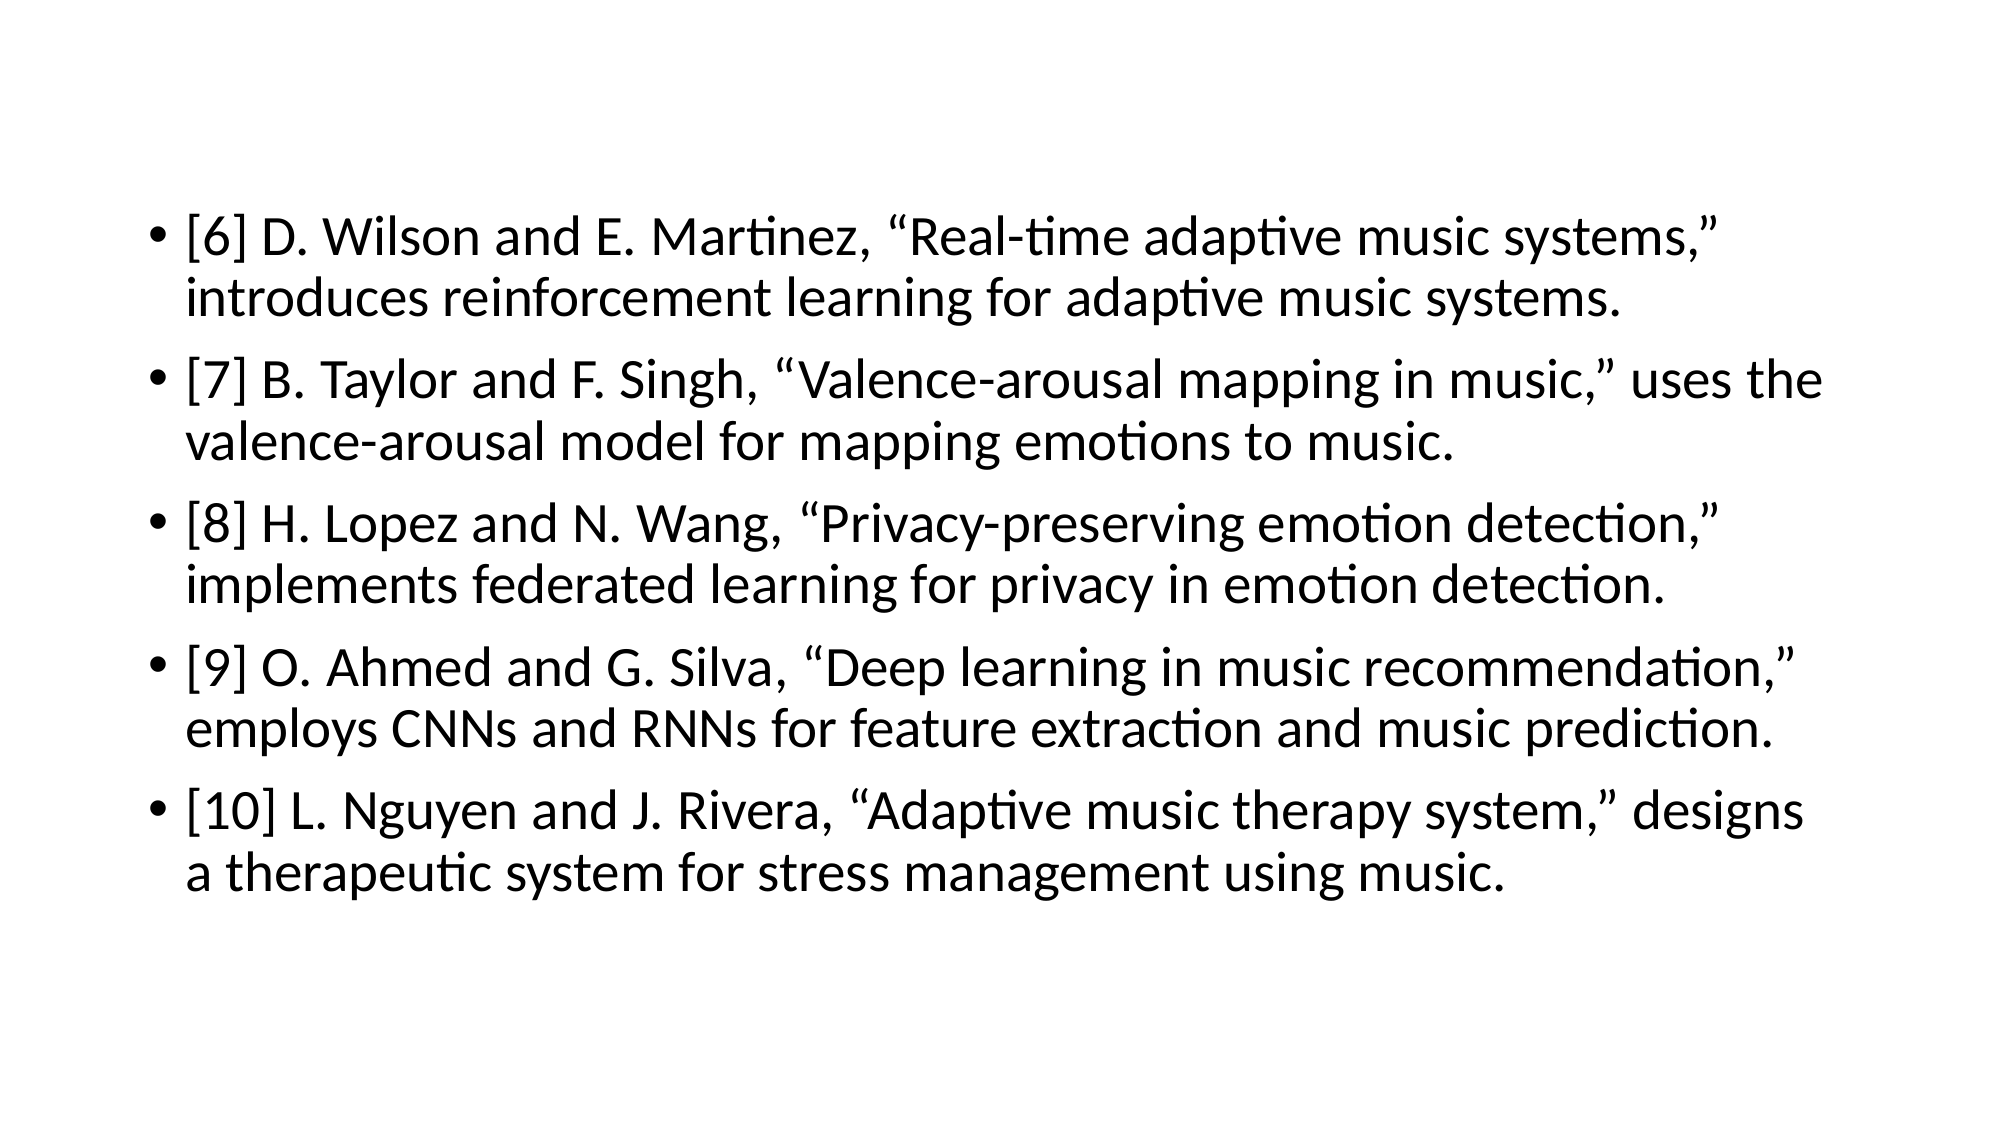

[6] D. Wilson and E. Martinez, “Real-time adaptive music systems,” introduces reinforcement learning for adaptive music systems.
[7] B. Taylor and F. Singh, “Valence-arousal mapping in music,” uses the valence-arousal model for mapping emotions to music.
[8] H. Lopez and N. Wang, “Privacy-preserving emotion detection,” implements federated learning for privacy in emotion detection.
[9] O. Ahmed and G. Silva, “Deep learning in music recommendation,” employs CNNs and RNNs for feature extraction and music prediction.
[10] L. Nguyen and J. Rivera, “Adaptive music therapy system,” designs a therapeutic system for stress management using music.